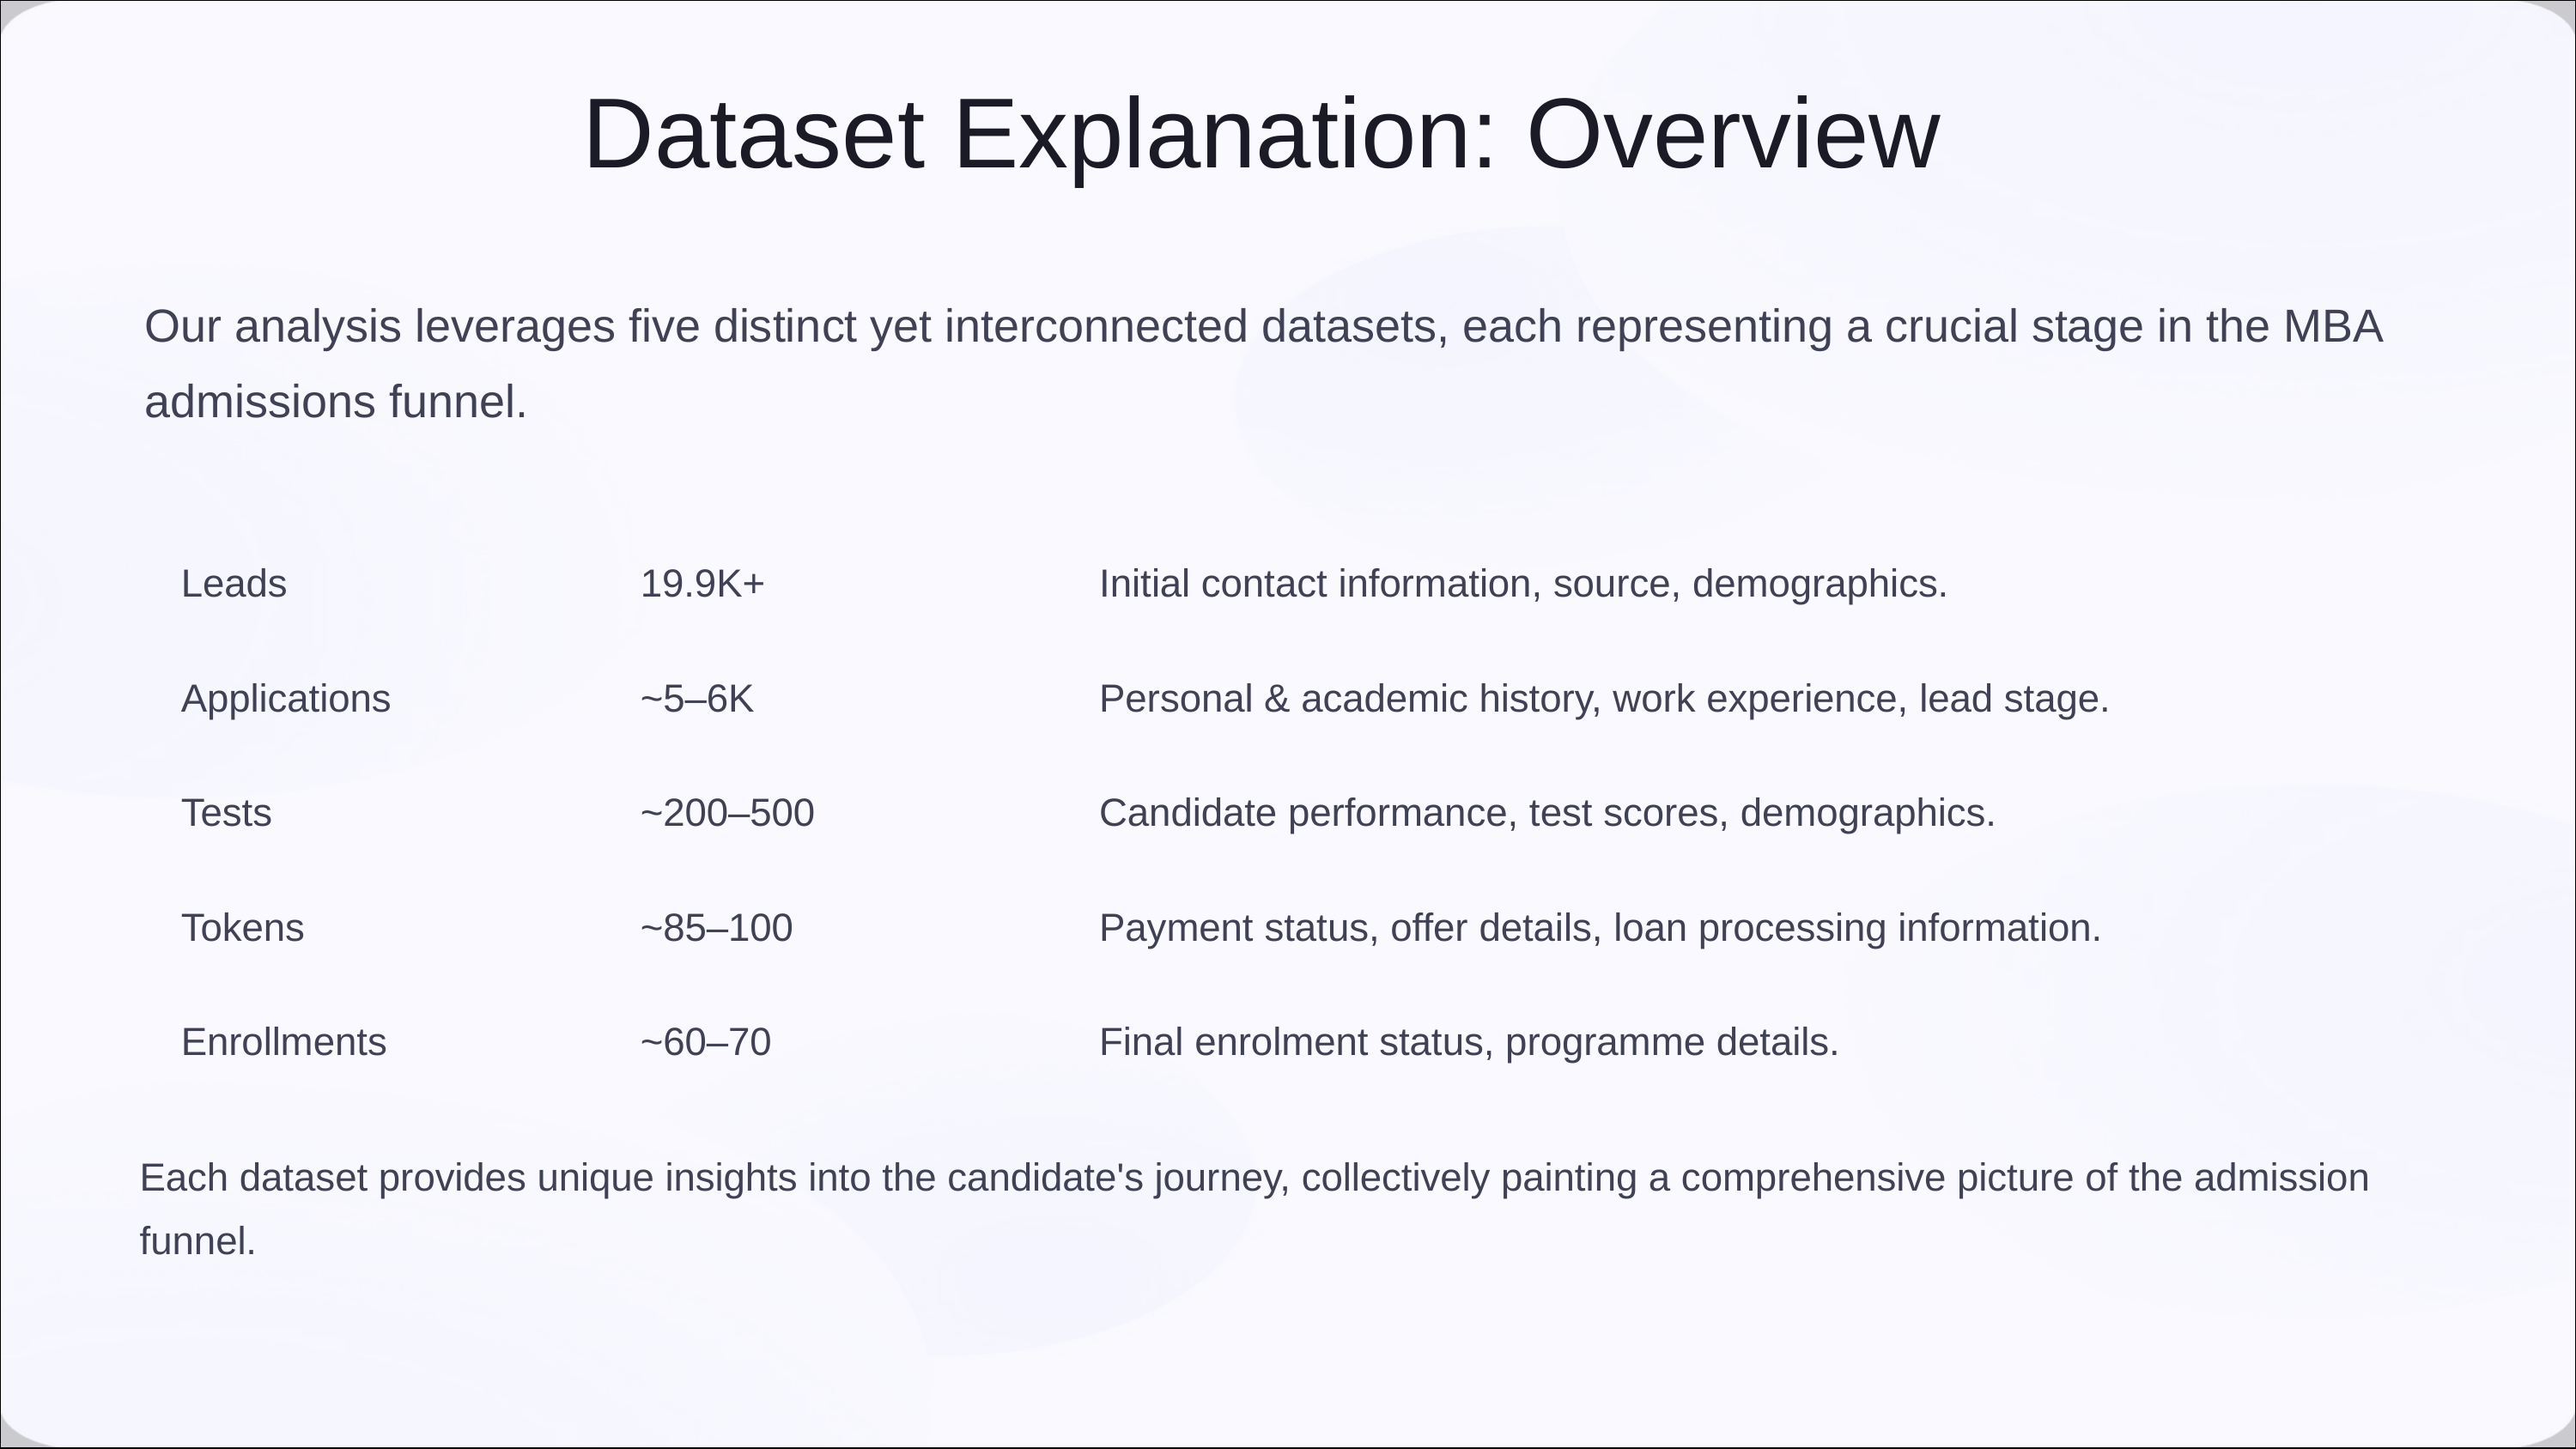

Dataset Explanation: Overview
Our analysis leverages five distinct yet interconnected datasets, each representing a crucial stage in the MBA admissions funnel.

Leads
19.9K+
Initial contact information, source, demographics.
Applications
~5–6K
Personal & academic history, work experience, lead stage.
Tests
~200–500
Candidate performance, test scores, demographics.
Tokens
~85–100
Payment status, offer details, loan processing information.
Enrollments
~60–70
Final enrolment status, programme details.
Each dataset provides unique insights into the candidate's journey, collectively painting a comprehensive picture of the admission funnel.